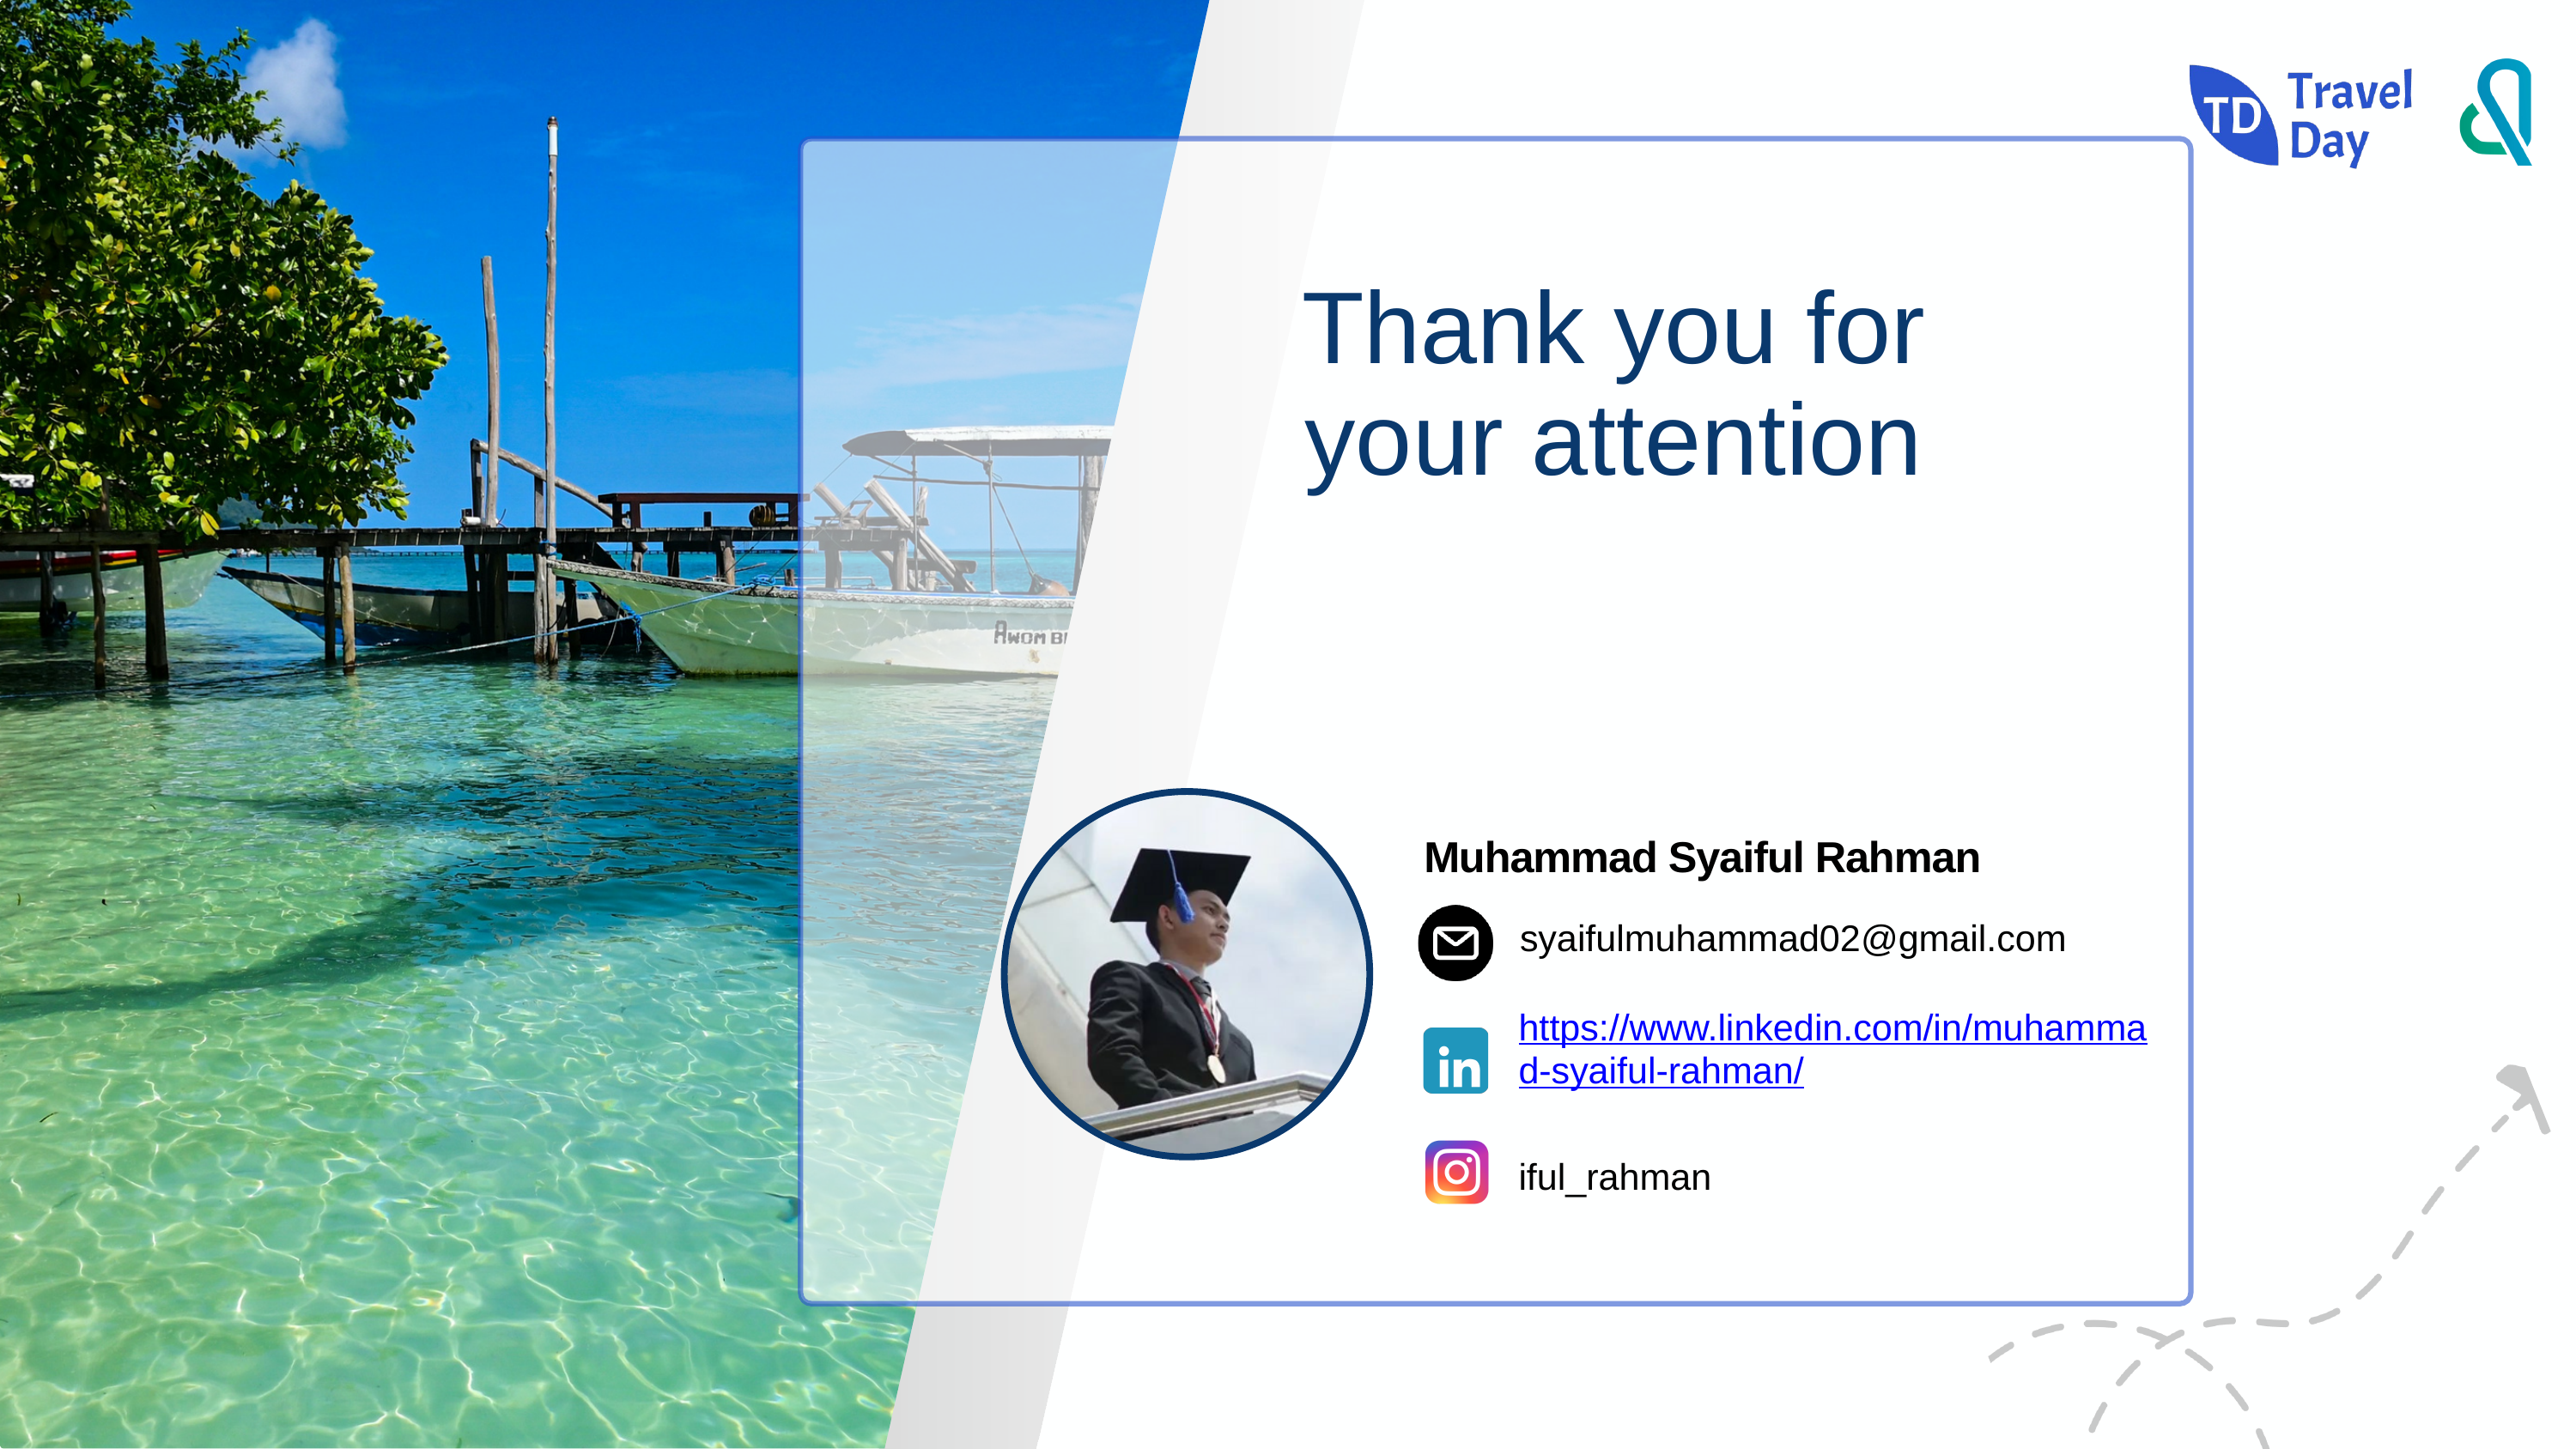

Thank you for your attention

Muhammad Syaiful Rahman

syaifulmuhammad02@gmail.com
https://www.linkedin.com/in/muhammad-syaiful-rahman/

iful_rahman